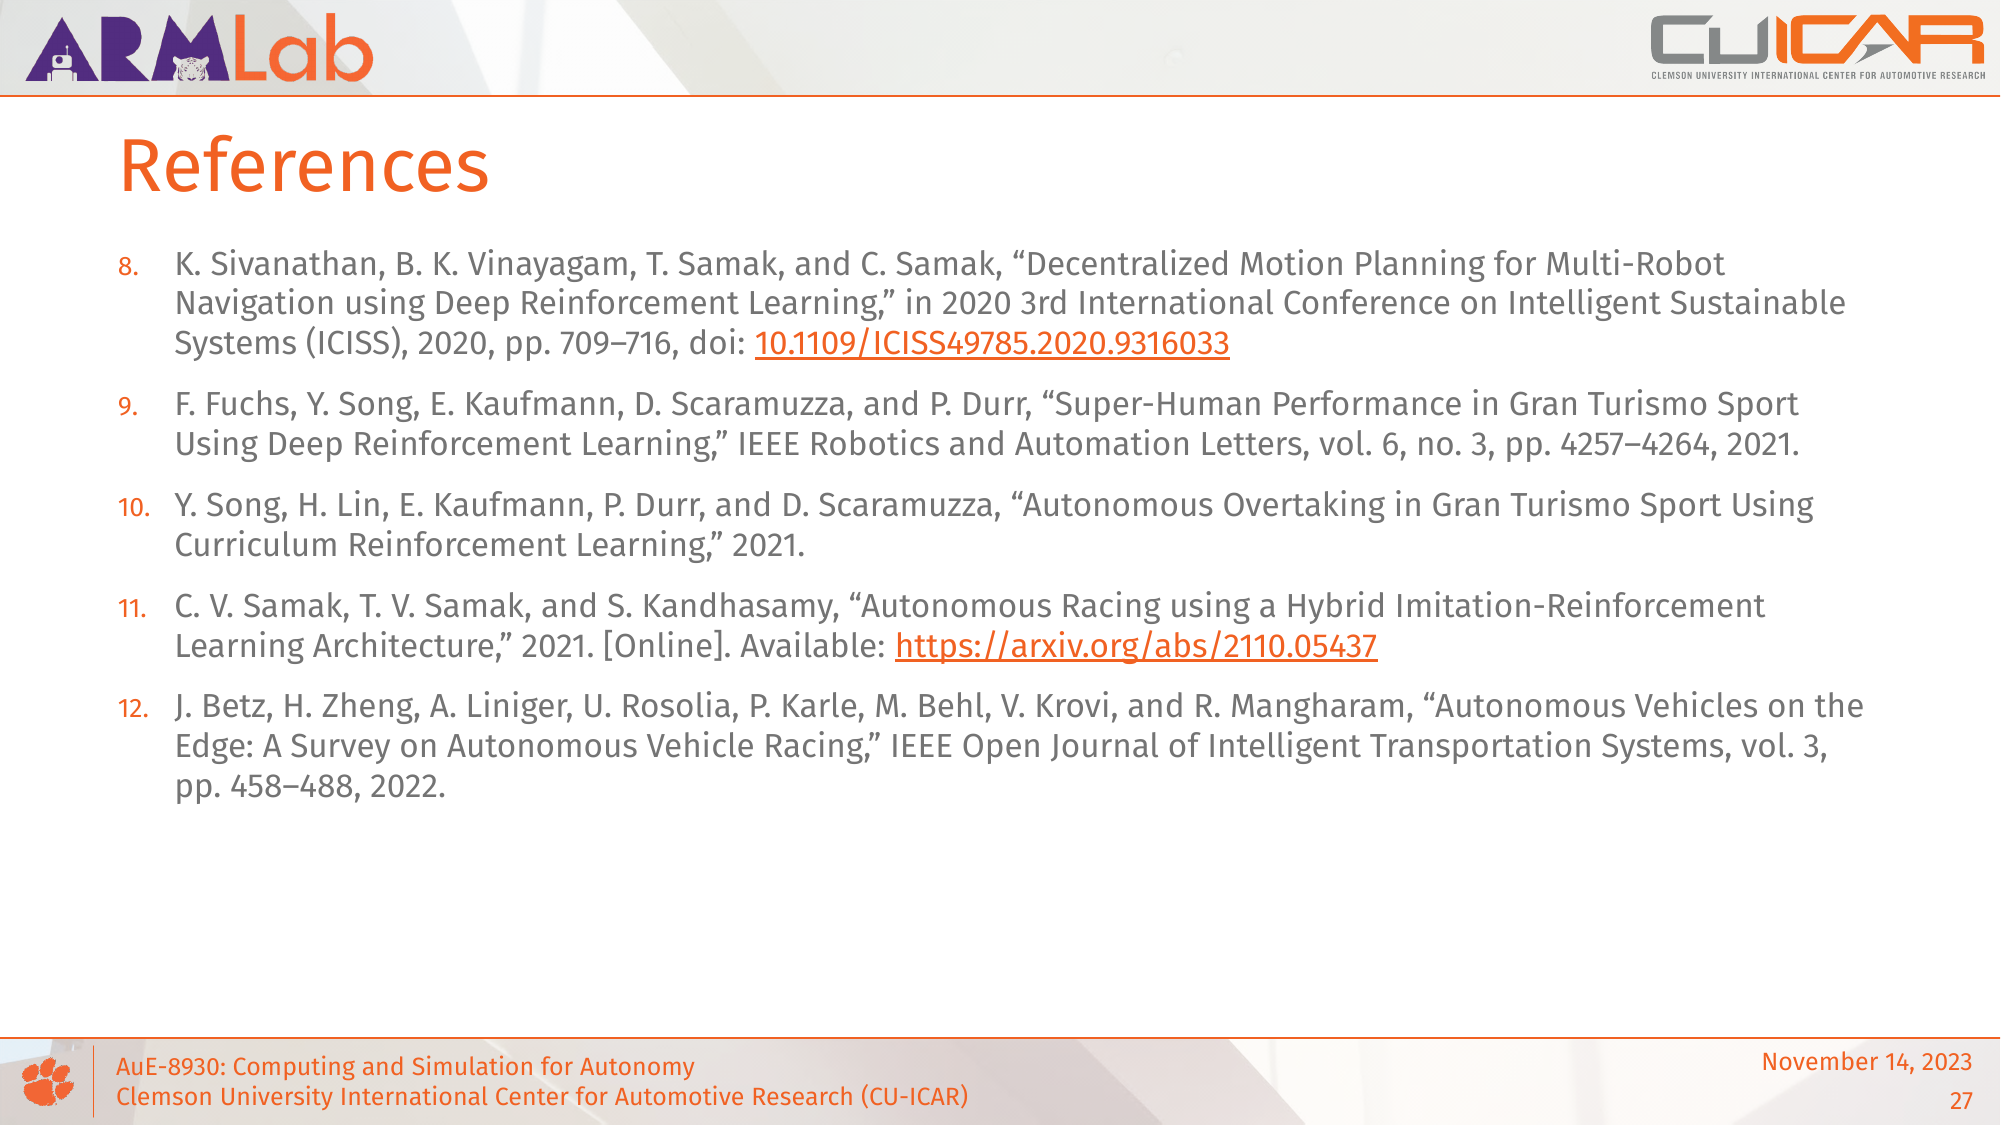

References
K. Sivanathan, B. K. Vinayagam, T. Samak, and C. Samak, “Decentralized Motion Planning for Multi-Robot Navigation using Deep Reinforcement Learning,” in 2020 3rd International Conference on Intelligent Sustainable Systems (ICISS), 2020, pp. 709–716, doi: 10.1109/ICISS49785.2020.9316033
F. Fuchs, Y. Song, E. Kaufmann, D. Scaramuzza, and P. Durr, “Super-Human Performance in Gran Turismo Sport Using Deep Reinforcement Learning,” IEEE Robotics and Automation Letters, vol. 6, no. 3, pp. 4257–4264, 2021.
Y. Song, H. Lin, E. Kaufmann, P. Durr, and D. Scaramuzza, “Autonomous Overtaking in Gran Turismo Sport Using Curriculum Reinforcement Learning,” 2021.
C. V. Samak, T. V. Samak, and S. Kandhasamy, “Autonomous Racing using a Hybrid Imitation-Reinforcement Learning Architecture,” 2021. [Online]. Available: https://arxiv.org/abs/2110.05437
J. Betz, H. Zheng, A. Liniger, U. Rosolia, P. Karle, M. Behl, V. Krovi, and R. Mangharam, “Autonomous Vehicles on the Edge: A Survey on Autonomous Vehicle Racing,” IEEE Open Journal of Intelligent Transportation Systems, vol. 3, pp. 458–488, 2022.
November 14, 2023
27